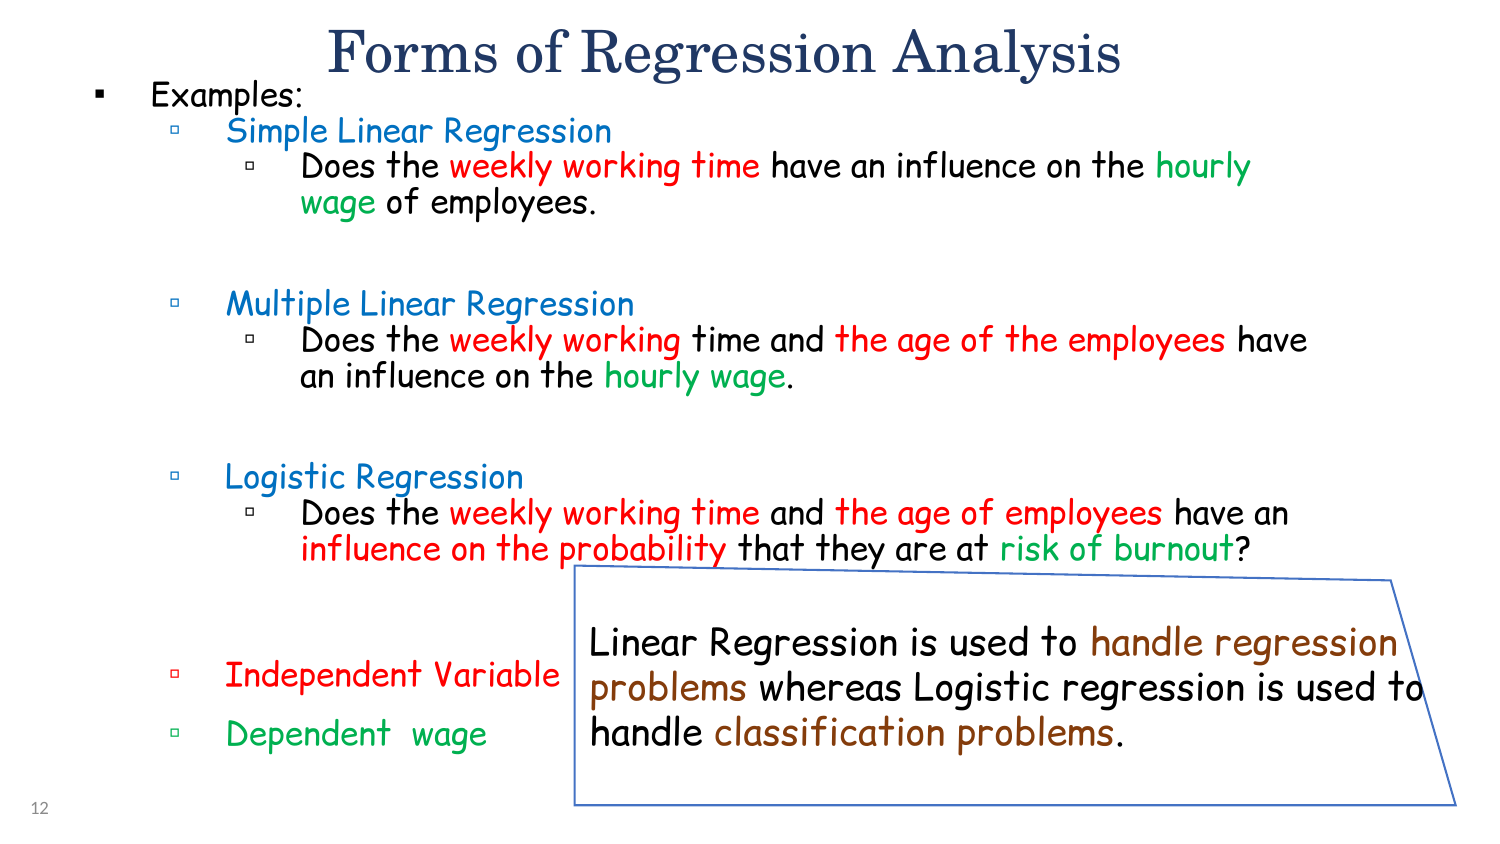

# Forms of Regression Analysis
Examples:
Simple Linear Regression
Does the weekly working time have an influence on the hourly wage of employees.

Multiple Linear Regression
Does the weekly working time and the age of the employees have an influence on the hourly wage.

Logistic Regression
Does the weekly working time and the age of employees have an influence on the probability that they are at risk of burnout?

Independent Variable
Dependent  wage

Linear Regression is used to handle regression problems whereas Logistic regression is used to handle classification problems.

12